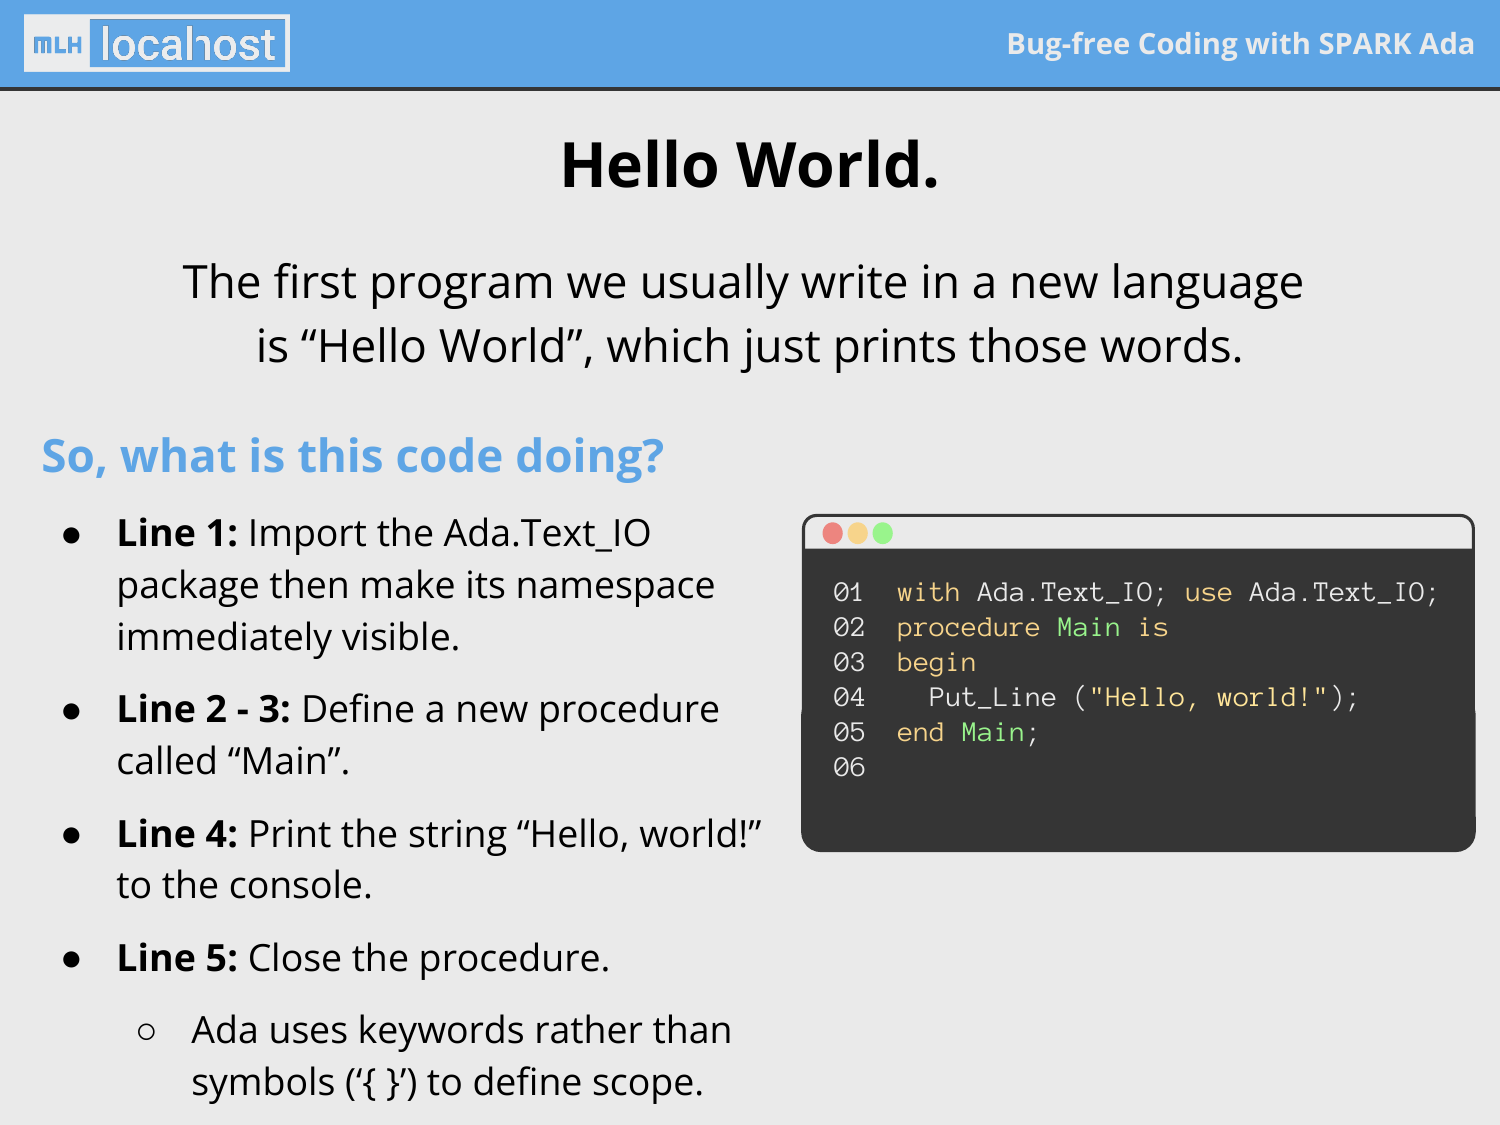

Hello World.
The first program we usually write in a new language
is “Hello World”, which just prints those words.
So, what is this code doing?
Line 1: Import the Ada.Text_IO package then make its namespace immediately visible.
Line 2 - 3: Define a new procedure called “Main”.
Line 4: Print the string “Hello, world!” to the console.
Line 5: Close the procedure.
Ada uses keywords rather than symbols (‘{ }’) to define scope.

01
02
03
04
05
06
with Ada.Text_IO; use Ada.Text_IO;
procedure Main is
begin
  Put_Line ("Hello, world!");
end Main;